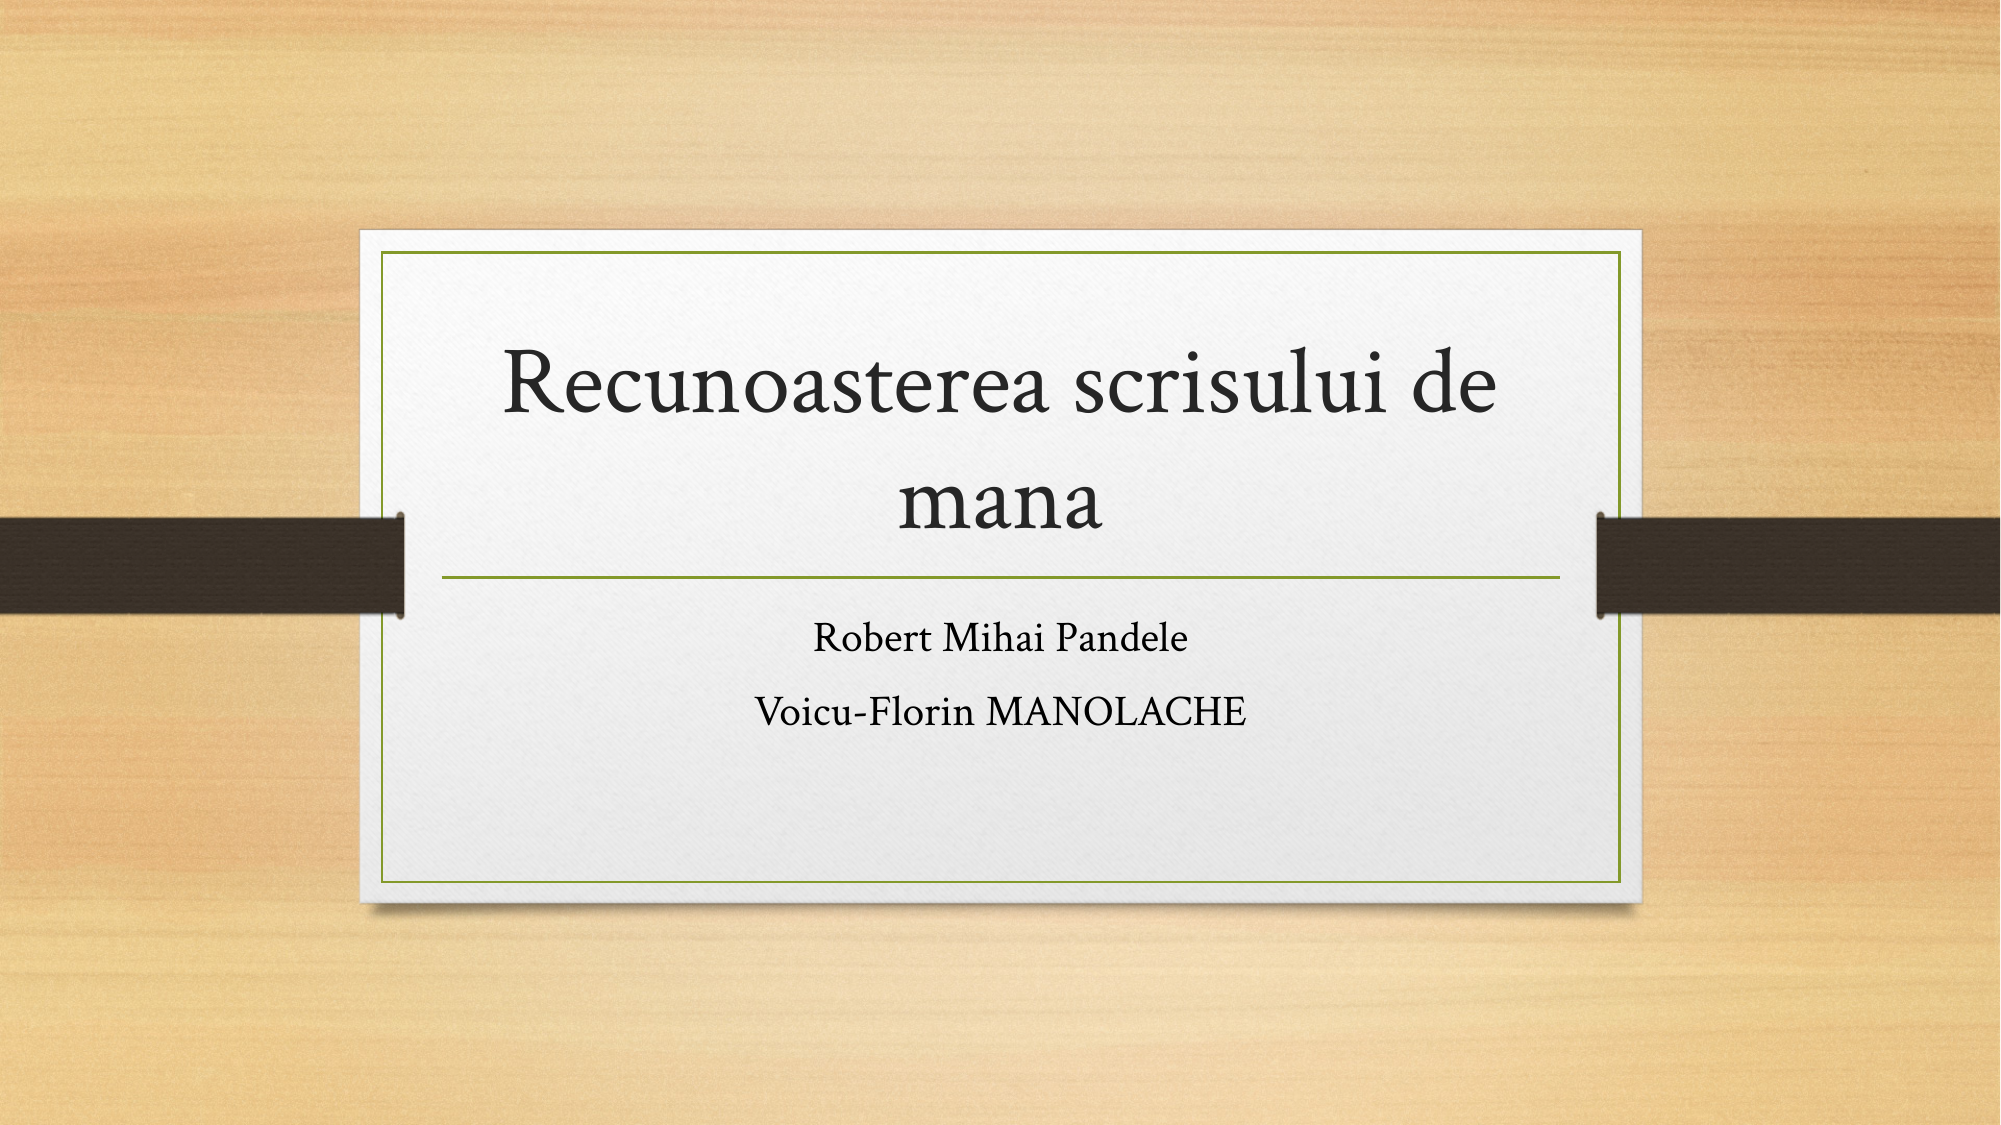

# Recunoasterea scrisului de mana
Robert Mihai Pandele
Voicu-Florin MANOLACHE